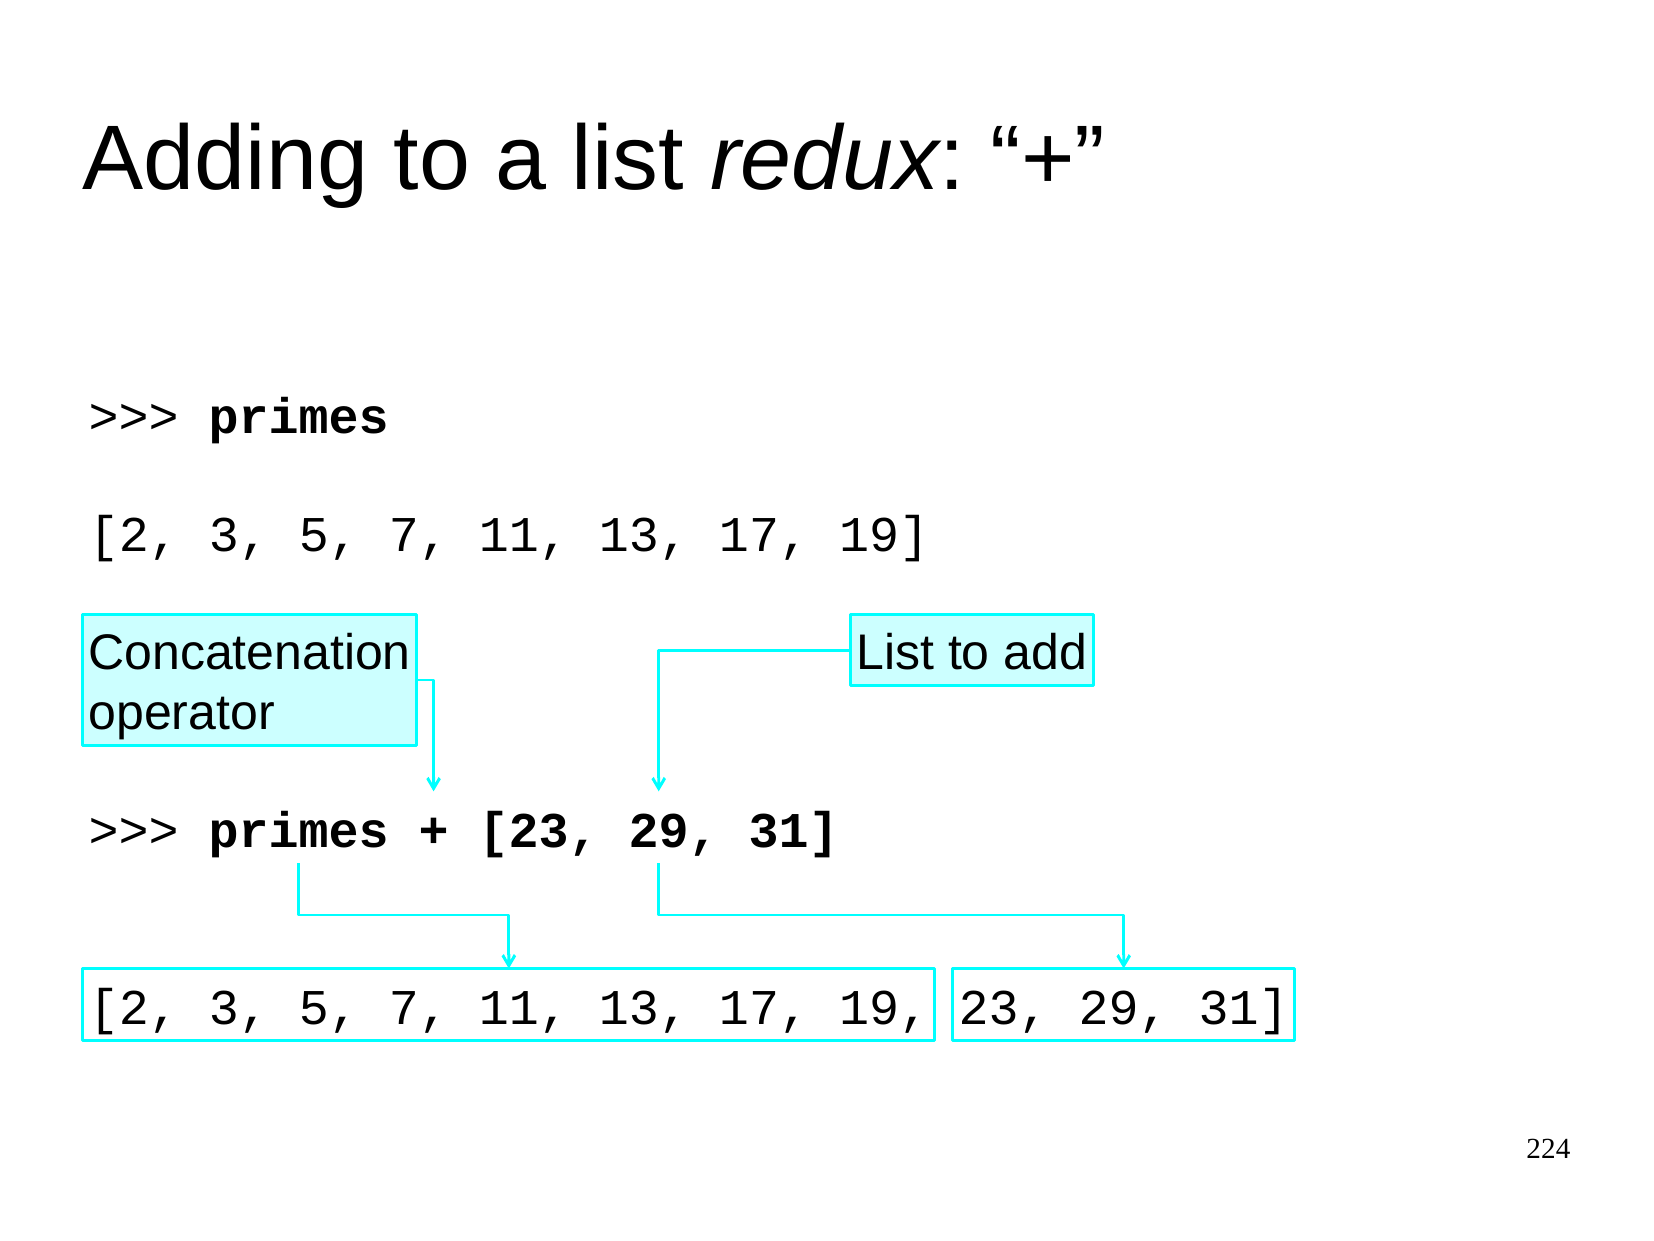

Adding to a list redux: “+”
>>>
primes
[2, 3, 5, 7, 11, 13, 17, 19]
Concatenation
operator
List to add
>>>
primes
+
[23, 29, 31]
[2, 3, 5, 7, 11, 13, 17, 19,
23, 29, 31]
224